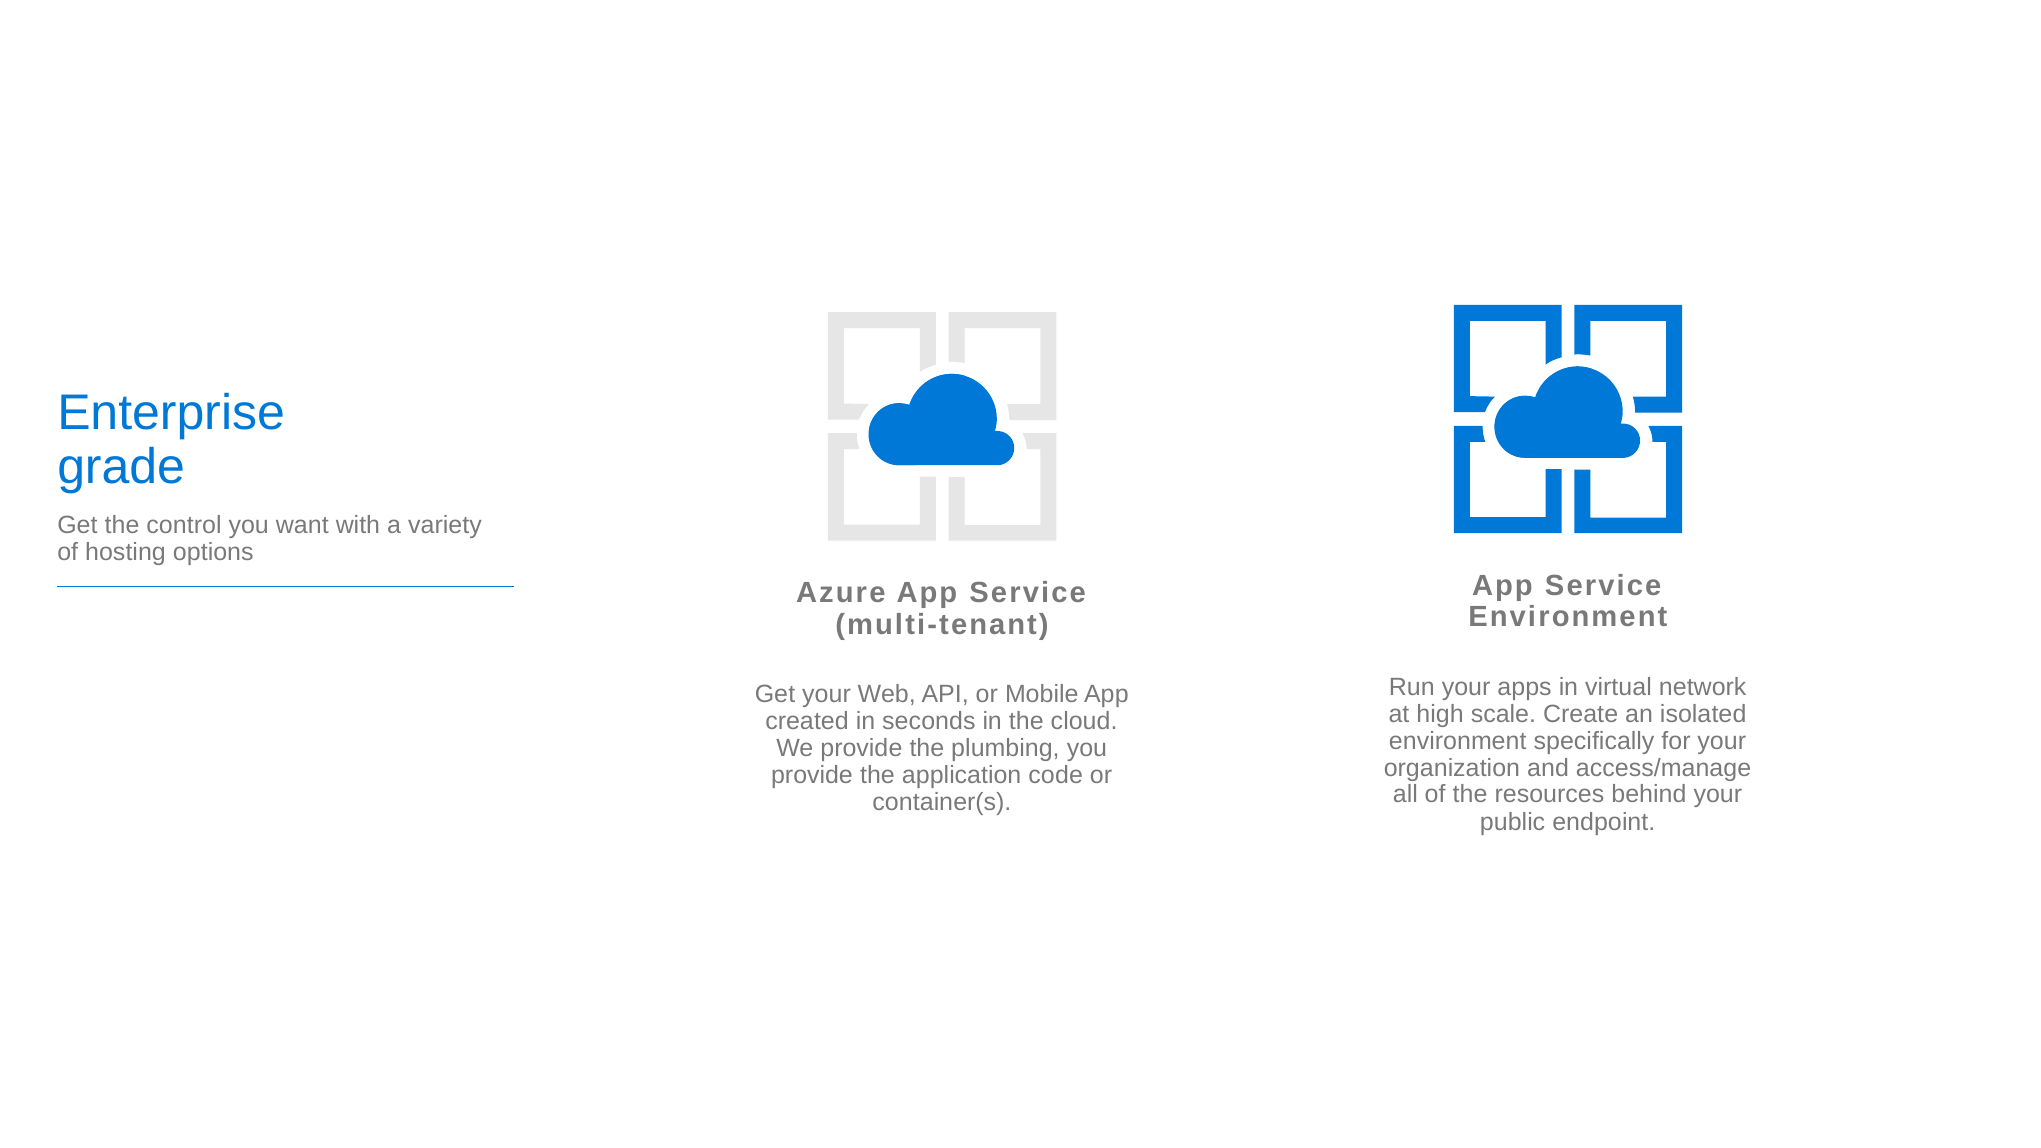

App Service Environment
Run your apps in virtual network at high scale. Create an isolated environment specifically for your organization and access/manage all of the resources behind your public endpoint.

Azure App Service (multi-tenant)
Get your Web, API, or Mobile App created in seconds in the cloud. We provide the plumbing, you provide the application code or container(s).

Enterprise
grade

Get the control you want with a variety of hosting options